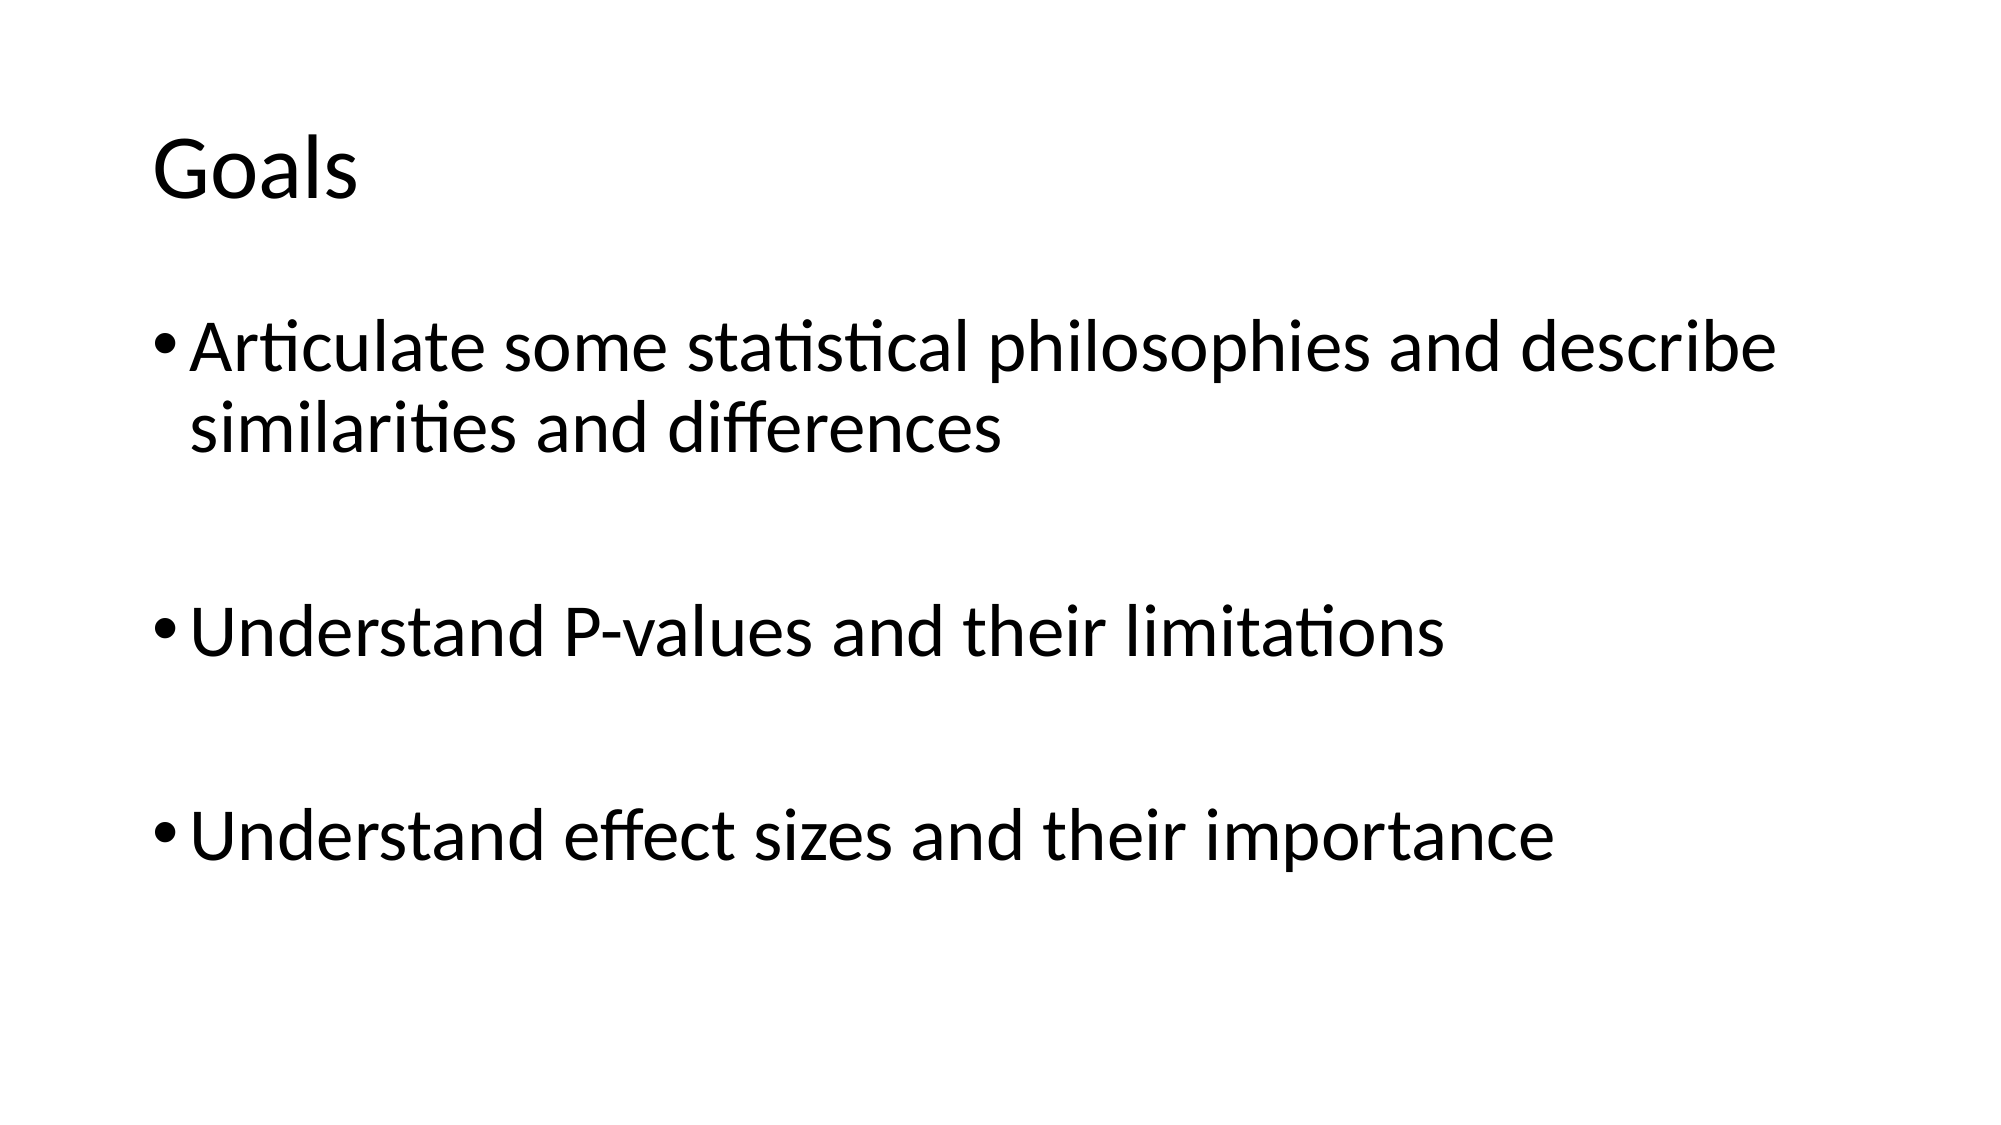

# Goals
Articulate some statistical philosophies and describe similarities and differences

Understand P-values and their limitations

Understand effect sizes and their importance